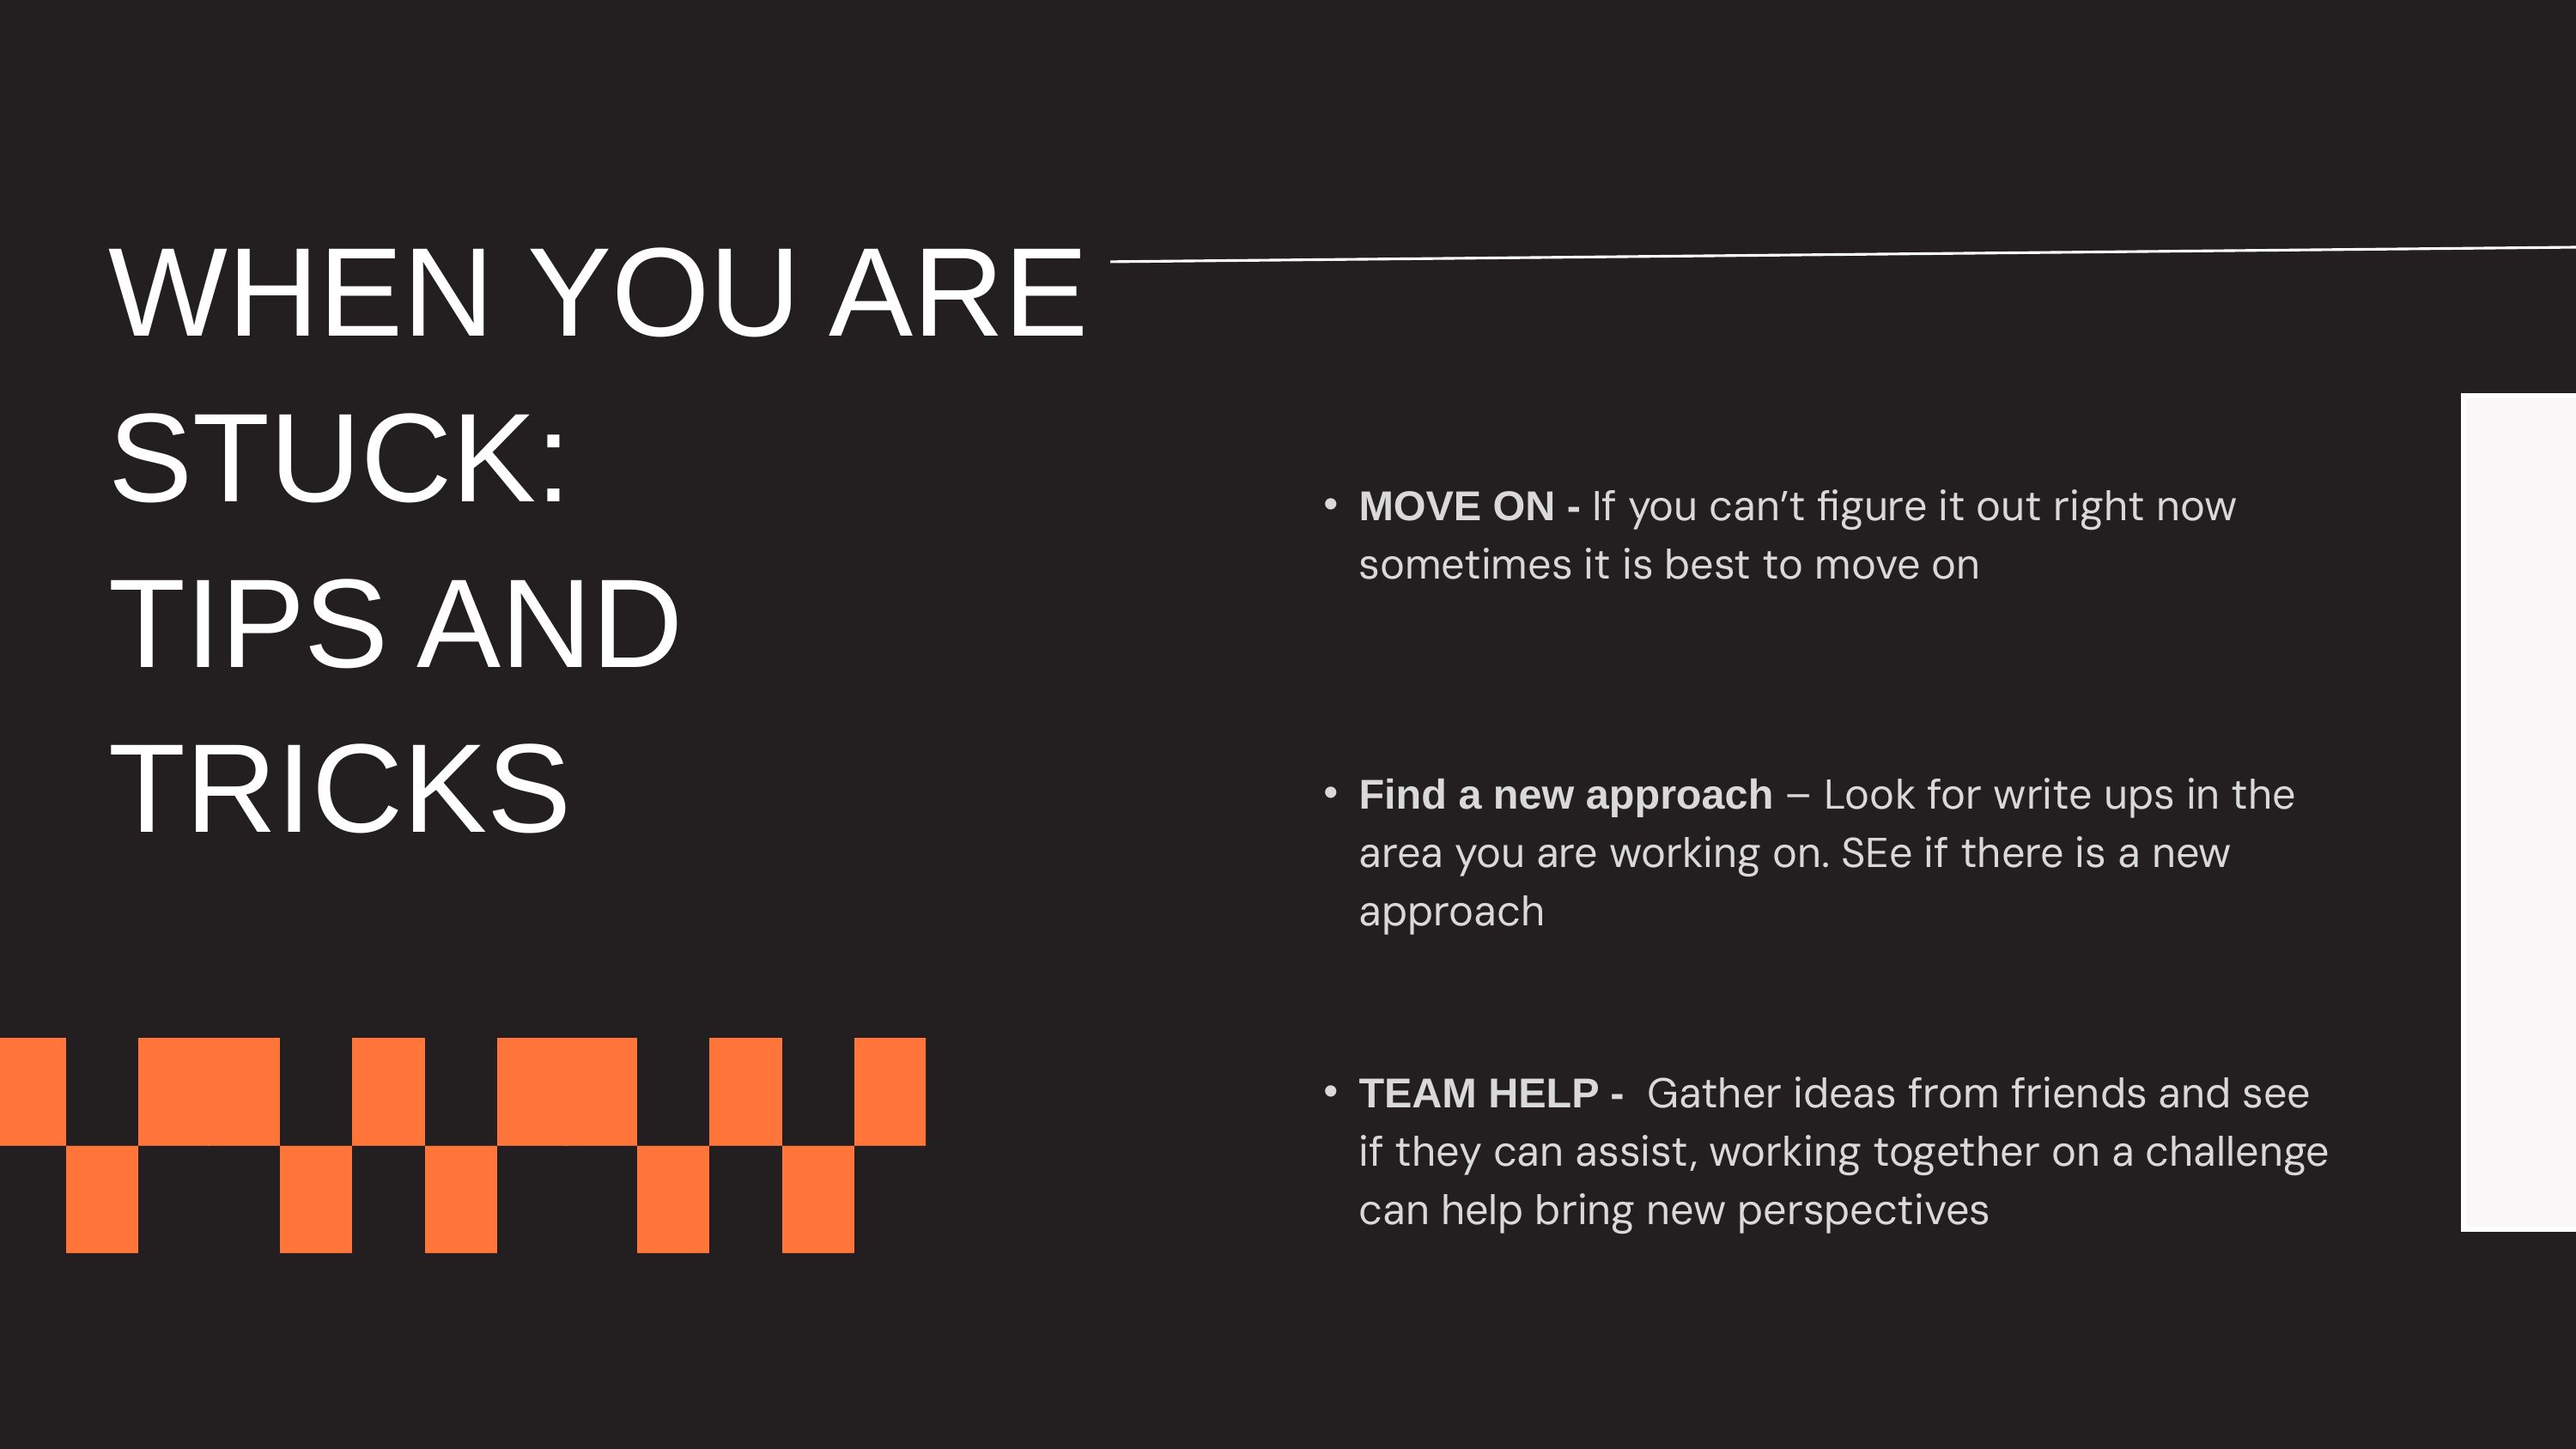

WHEN YOU ARE STUCK:
TIPS AND TRICKS

MOVE ON - If you can’t figure it out right now sometimes it is best to move on
Find a new approach – Look for write ups in the area you are working on. SEe if there is a new approach

TEAM HELP -  Gather ideas from friends and see if they can assist, working together on a challenge can help bring new perspectives